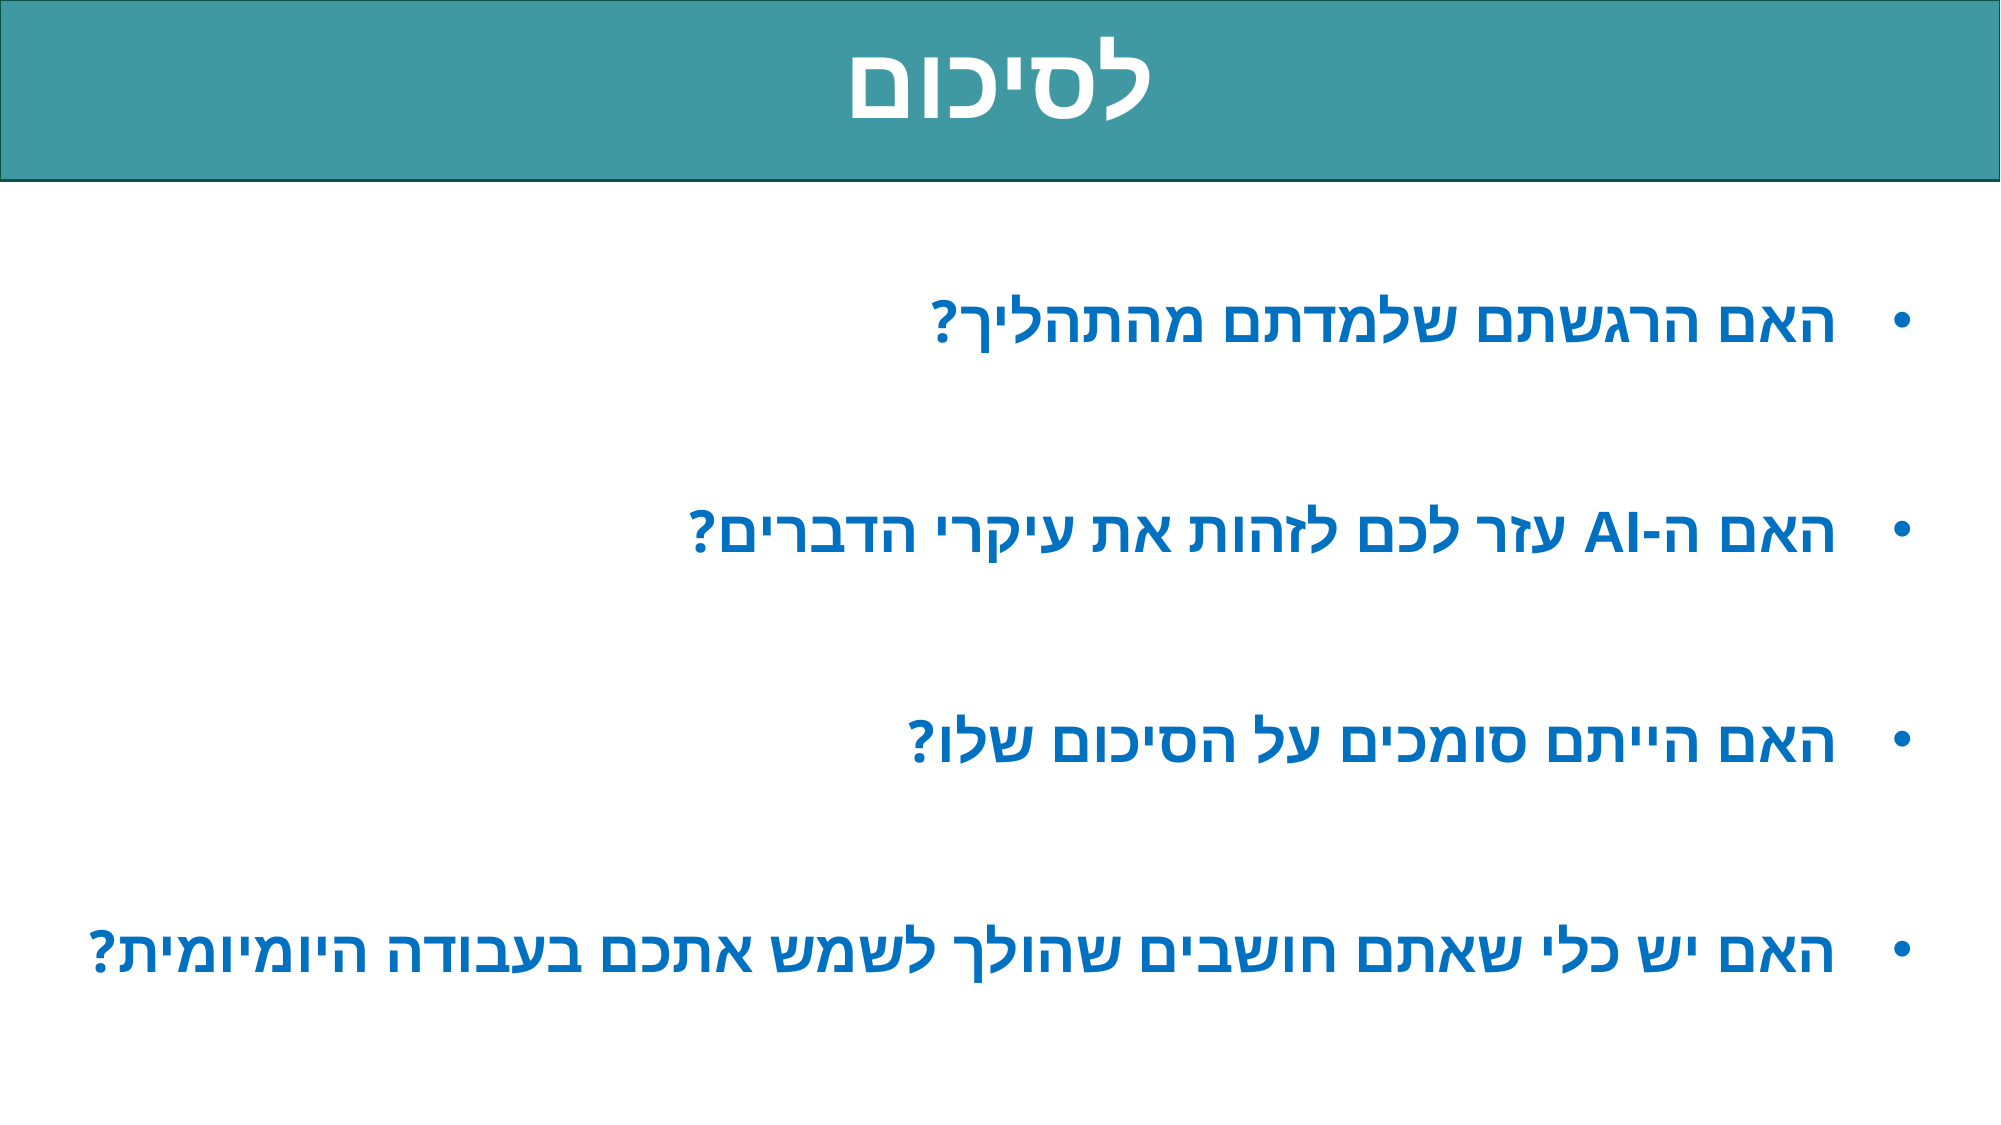

לסיכום
האם הרגשתם שלמדתם מהתהליך?

האם ה-AI עזר לכם לזהות את עיקרי הדברים?

האם הייתם סומכים על הסיכום שלו?

האם יש כלי שאתם חושבים שהולך לשמש אתכם בעבודה היומיומית?